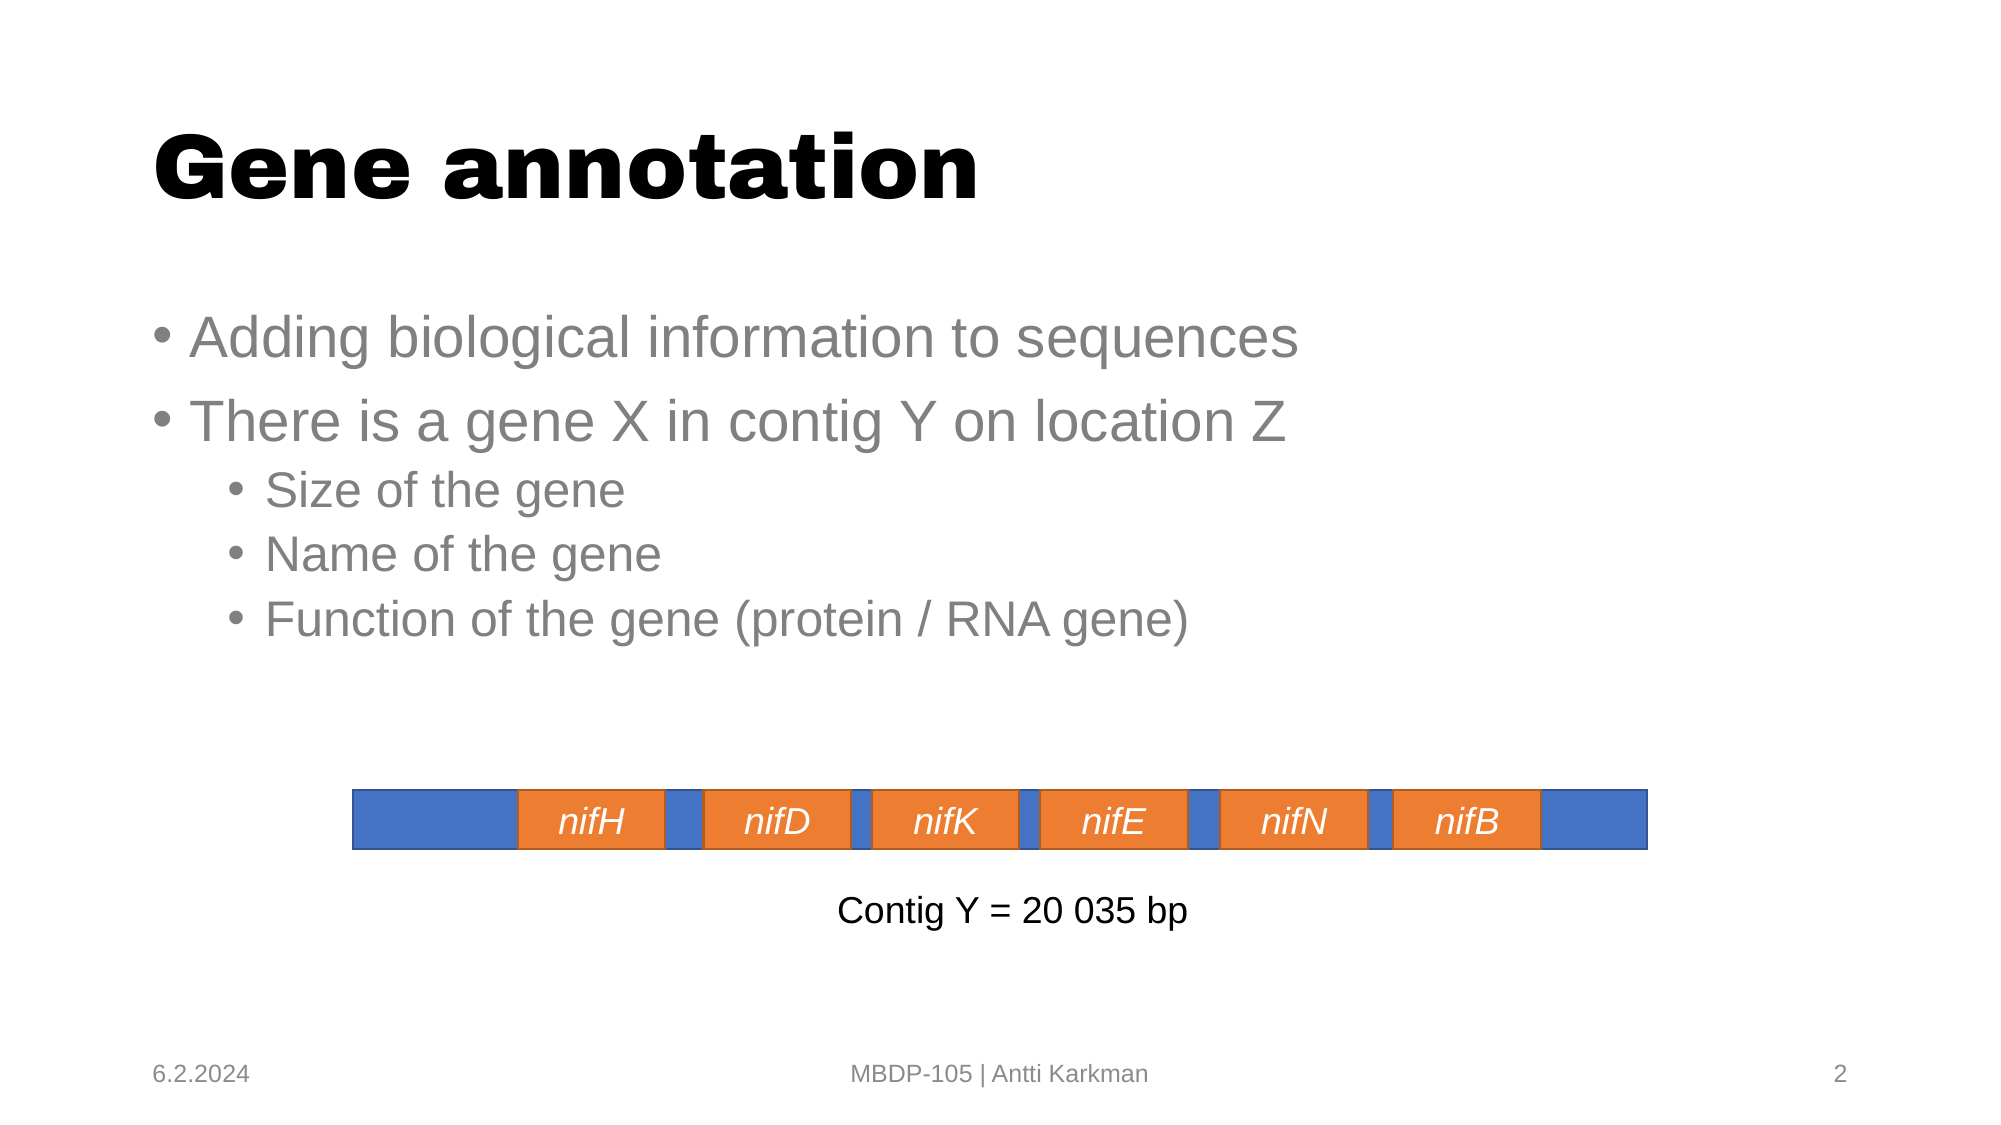

# Gene annotation
Adding biological information to sequences
There is a gene X in contig Y on location Z
Size of the gene
Name of the gene
Function of the gene (protein / RNA gene)

nifH
nifD
nifK
nifE
nifN
nifB
Contig Y = 20 035 bp
6.2.2024
MBDP-105 | Antti Karkman
2